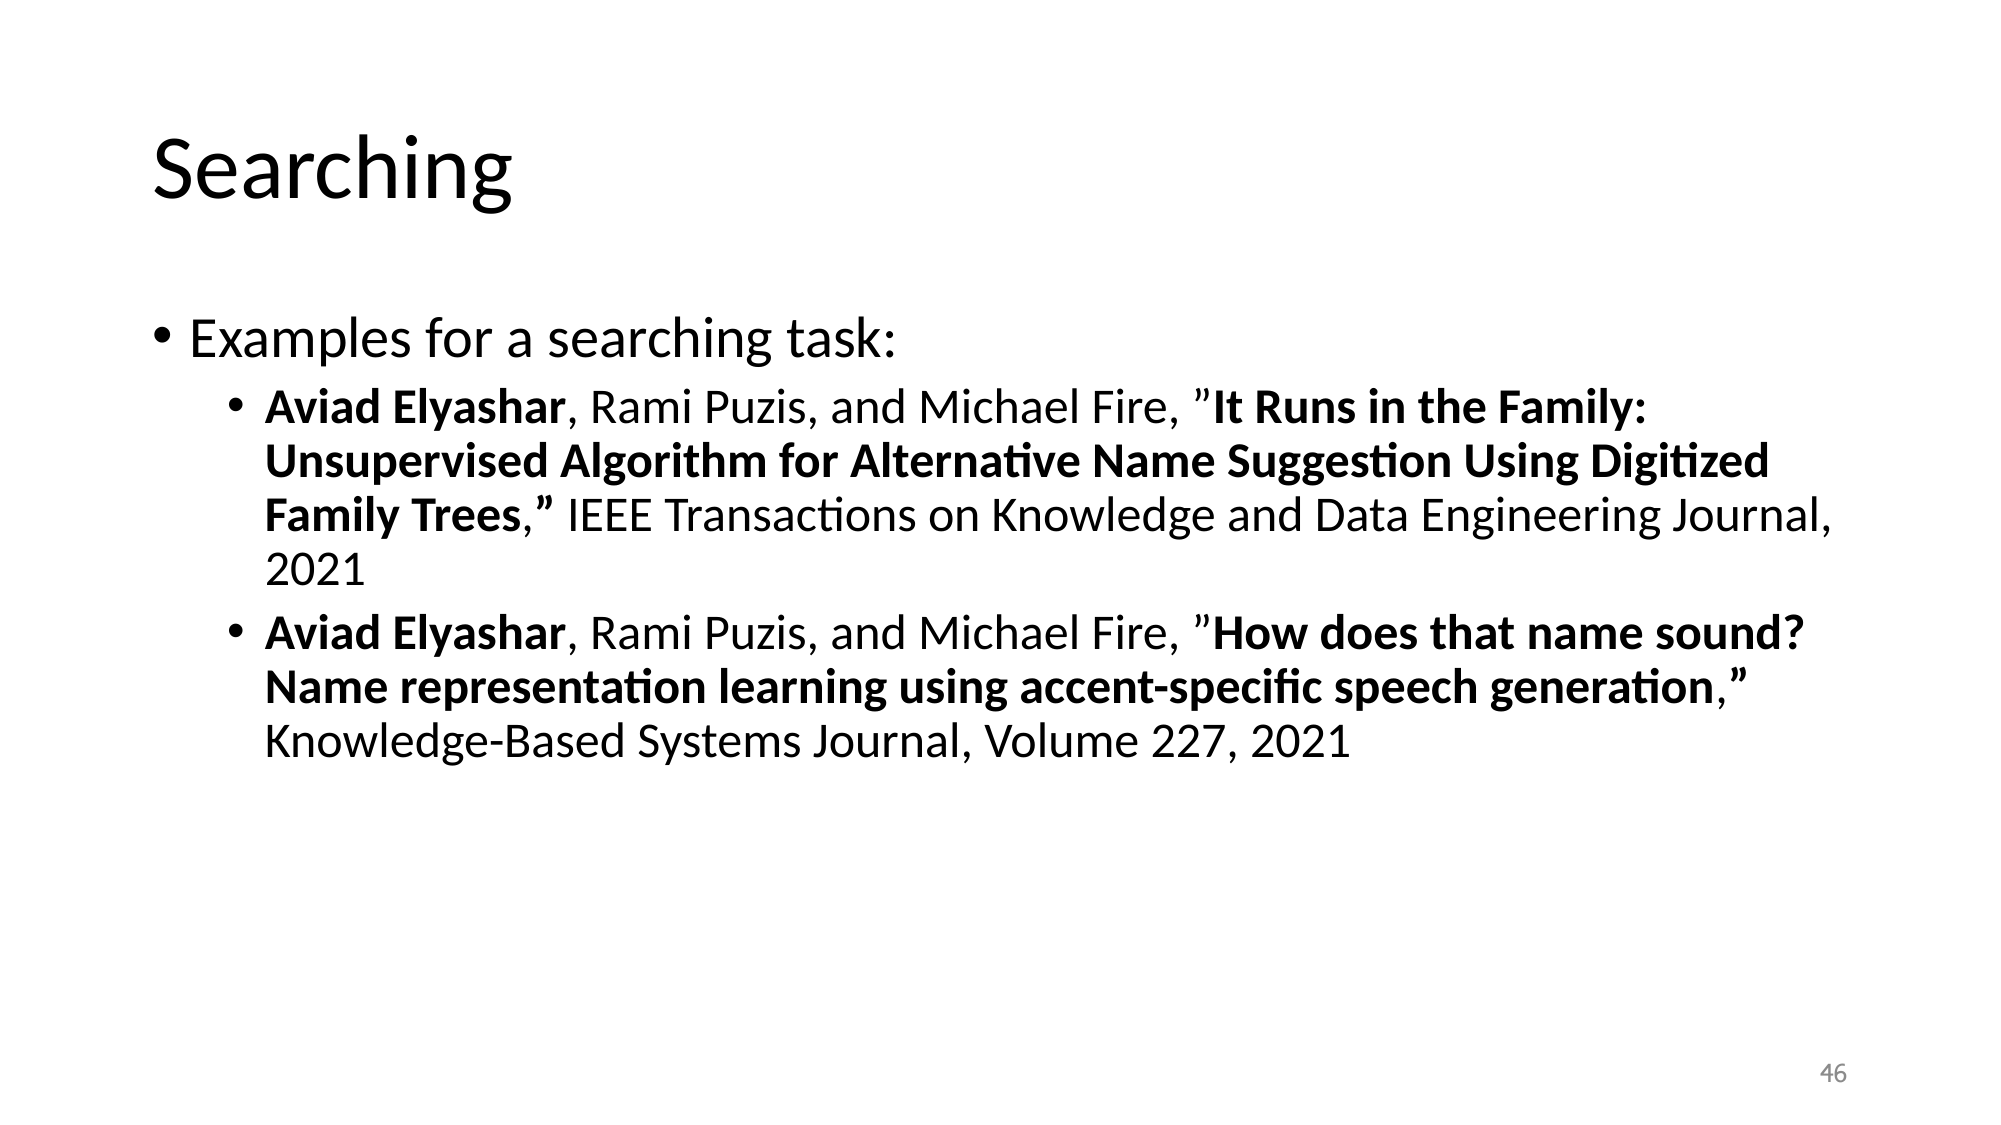

# Searching
Examples for a searching task:
Aviad Elyashar, Rami Puzis, and Michael Fire, ”It Runs in the Family: Unsupervised Algorithm for Alternative Name Suggestion Using Digitized Family Trees,” IEEE Transactions on Knowledge and Data Engineering Journal, 2021
Aviad Elyashar, Rami Puzis, and Michael Fire, ”How does that name sound? Name representation learning using accent-specific speech generation,”
Knowledge-Based Systems Journal, Volume 227, 2021

46